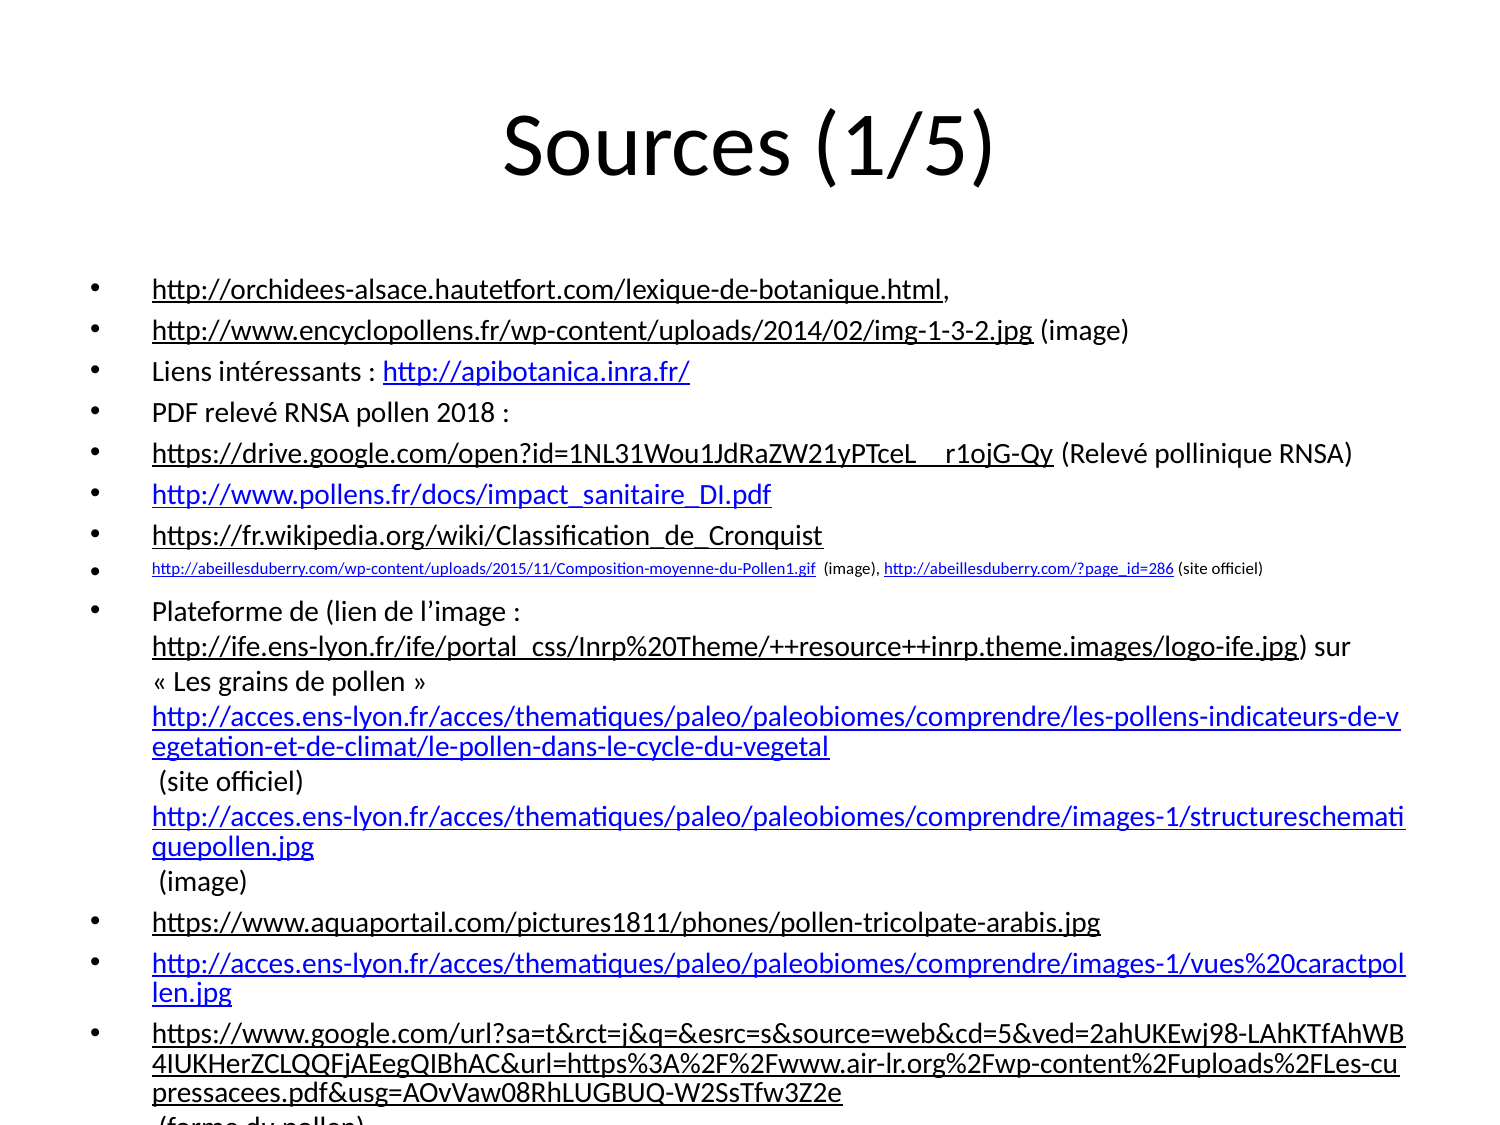

# Sources (1/5)
http://orchidees-alsace.hautetfort.com/lexique-de-botanique.html,
http://www.encyclopollens.fr/wp-content/uploads/2014/02/img-1-3-2.jpg (image)
Liens intéressants : http://apibotanica.inra.fr/
PDF relevé RNSA pollen 2018 :
https://drive.google.com/open?id=1NL31Wou1JdRaZW21yPTceL__r1ojG-Qy (Relevé pollinique RNSA)
http://www.pollens.fr/docs/impact_sanitaire_DI.pdf
https://fr.wikipedia.org/wiki/Classification_de_Cronquist
http://abeillesduberry.com/wp-content/uploads/2015/11/Composition-moyenne-du-Pollen1.gif  (image), http://abeillesduberry.com/?page_id=286 (site officiel)
Plateforme de (lien de l’image : http://ife.ens-lyon.fr/ife/portal_css/Inrp%20Theme/++resource++inrp.theme.images/logo-ife.jpg) sur « Les grains de pollen »  http://acces.ens-lyon.fr/acces/thematiques/paleo/paleobiomes/comprendre/les-pollens-indicateurs-de-vegetation-et-de-climat/le-pollen-dans-le-cycle-du-vegetal (site officiel) http://acces.ens-lyon.fr/acces/thematiques/paleo/paleobiomes/comprendre/images-1/structureschematiquepollen.jpg (image)
https://www.aquaportail.com/pictures1811/phones/pollen-tricolpate-arabis.jpg
http://acces.ens-lyon.fr/acces/thematiques/paleo/paleobiomes/comprendre/images-1/vues%20caractpollen.jpg
https://www.google.com/url?sa=t&rct=j&q=&esrc=s&source=web&cd=5&ved=2ahUKEwj98-LAhKTfAhWB4IUKHerZCLQQFjAEegQIBhAC&url=https%3A%2F%2Fwww.air-lr.org%2Fwp-content%2Fuploads%2FLes-cupressacees.pdf&usg=AOvVaw08RhLUGBUQ-W2SsTfw3Z2e (forme du pollen)